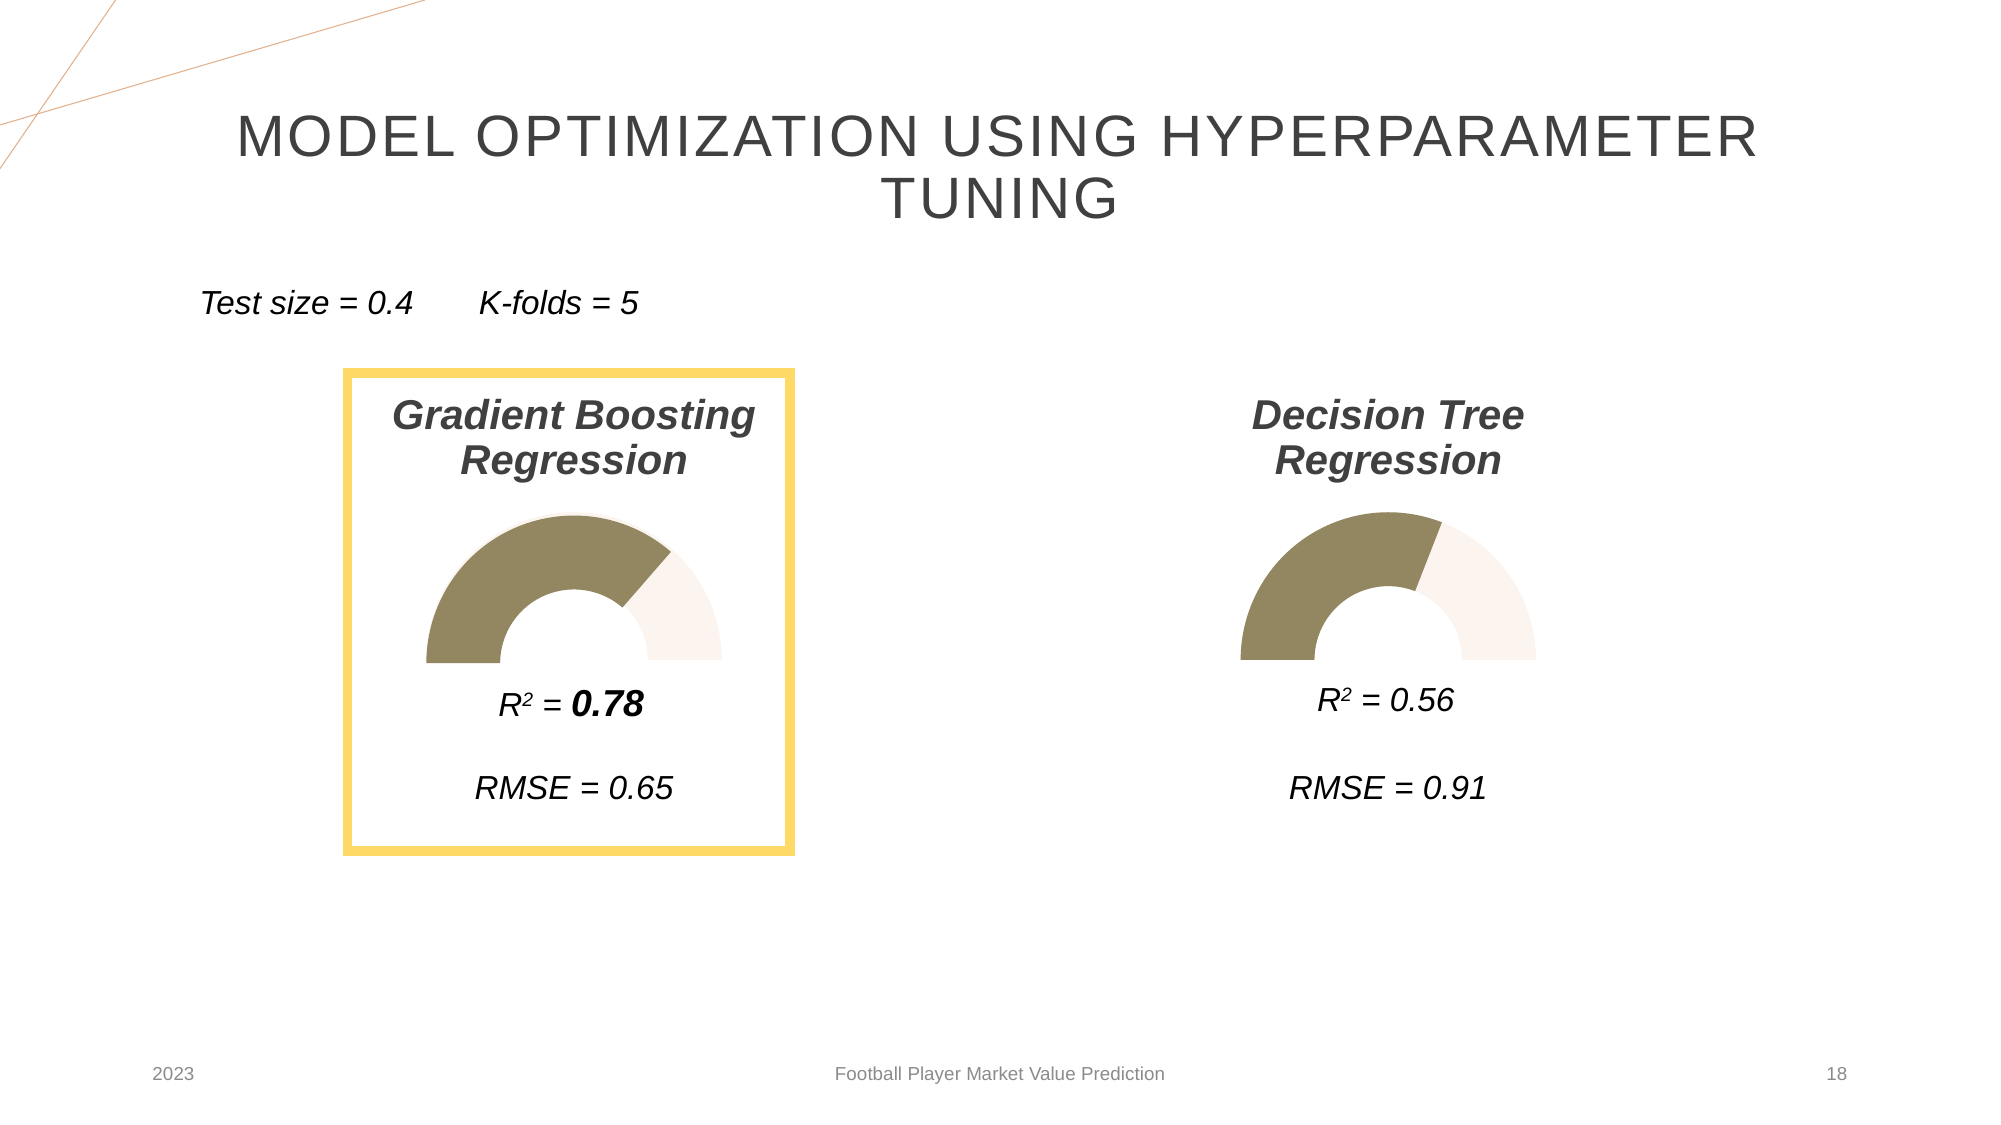

# Model optimization using hyperparameter tuning
Test size = 0.4
K-folds = 5

Gradient Boosting Regression
Decision Tree Regression

R2 = 0.78
R2 = 0.56
RMSE = 0.65
RMSE = 0.91
2023
Football Player Market Value Prediction
18